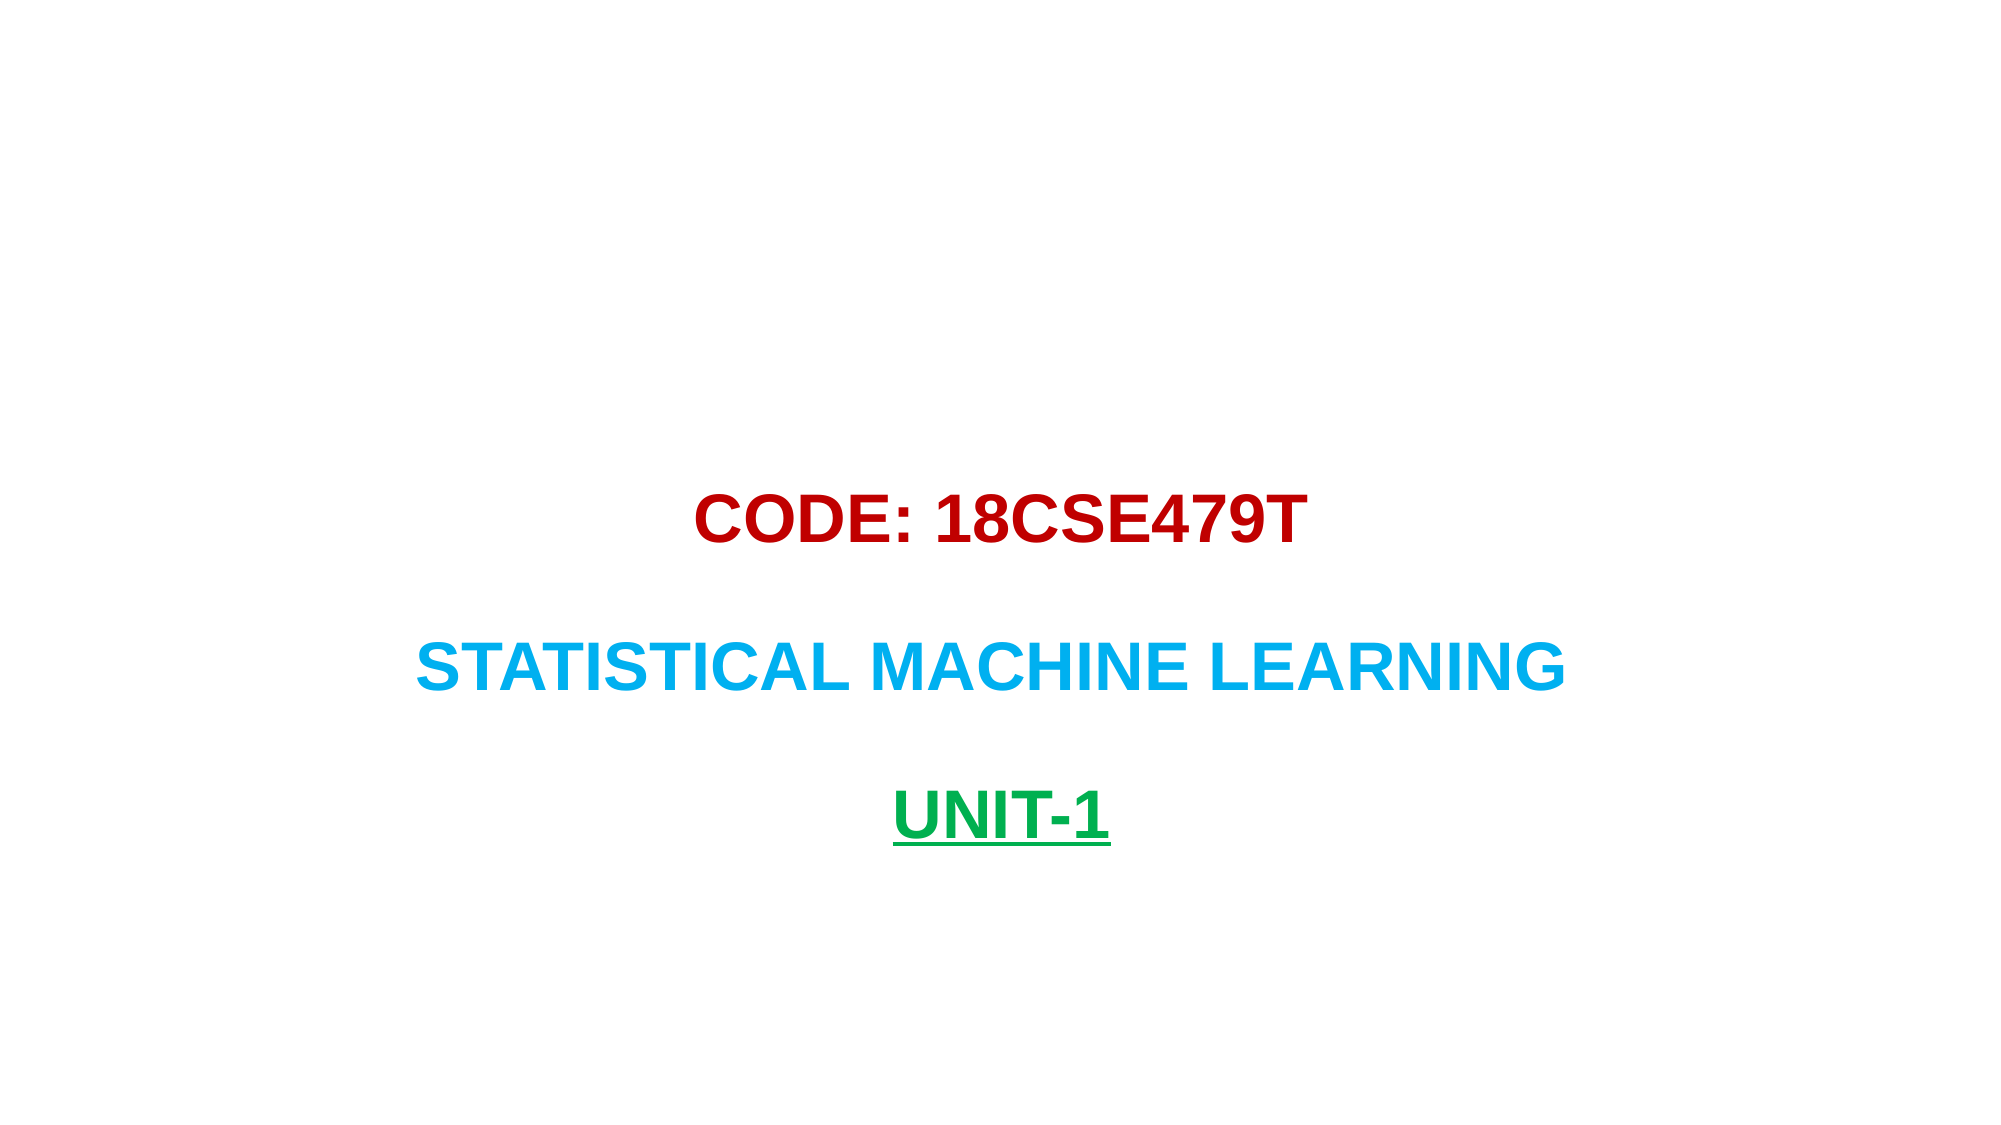

# CODE: 18CSE479T STATISTICAL MACHINE LEARNING UNIT-1